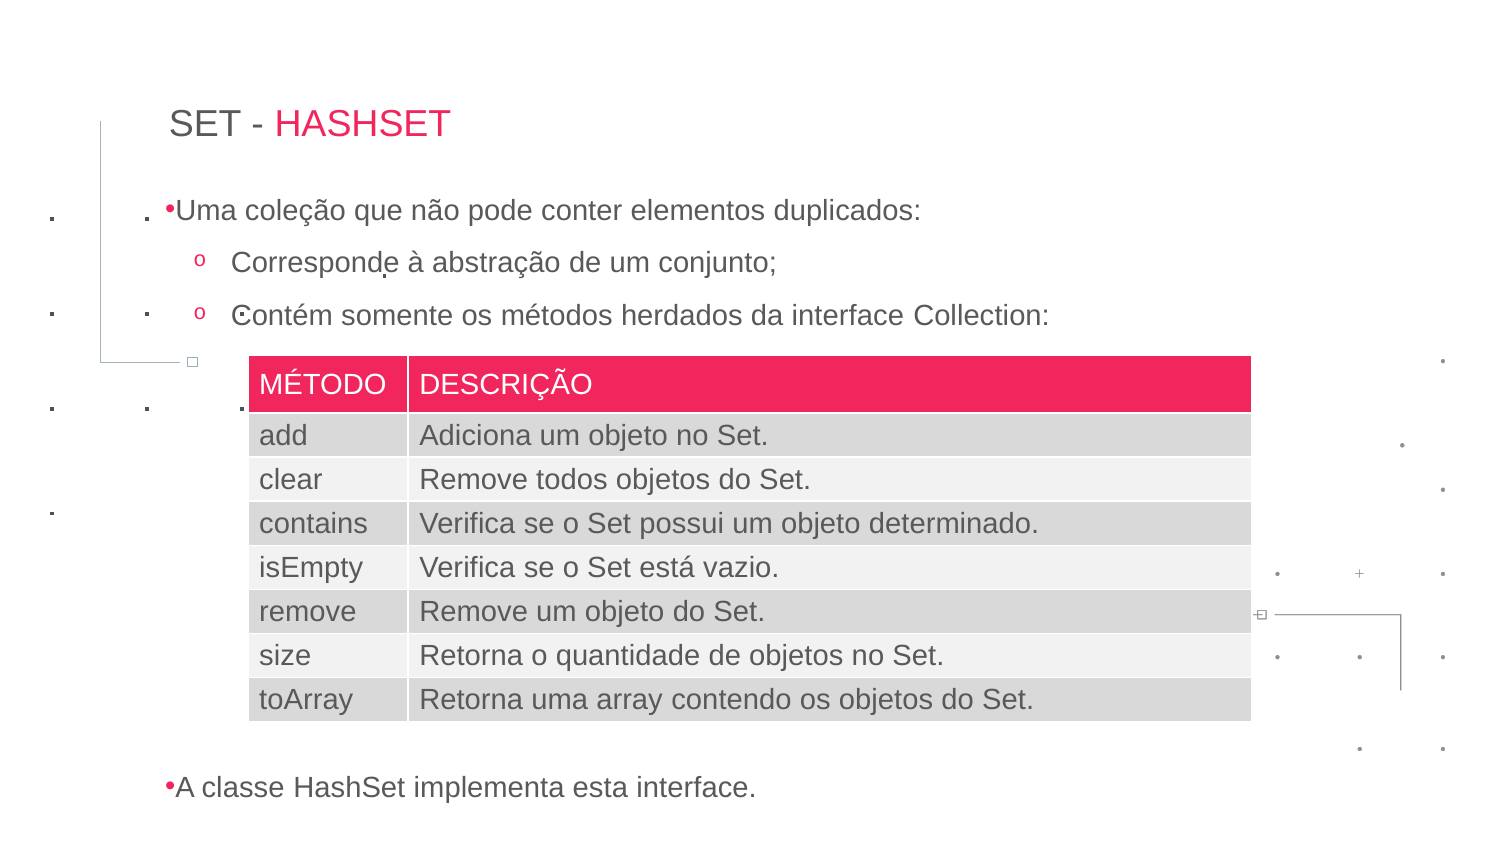

SET - HASHSET
Uma coleção que não pode conter elementos duplicados:
Corresponde à abstração de um conjunto;
Contém somente os métodos herdados da interface Collection:

A classe HashSet implementa esta interface.
| MÉTODO | DESCRIÇÃO |
| --- | --- |
| add | Adiciona um objeto no Set. |
| clear | Remove todos objetos do Set. |
| contains | Verifica se o Set possui um objeto determinado. |
| isEmpty | Verifica se o Set está vazio. |
| remove | Remove um objeto do Set. |
| size | Retorna o quantidade de objetos no Set. |
| toArray | Retorna uma array contendo os objetos do Set. |